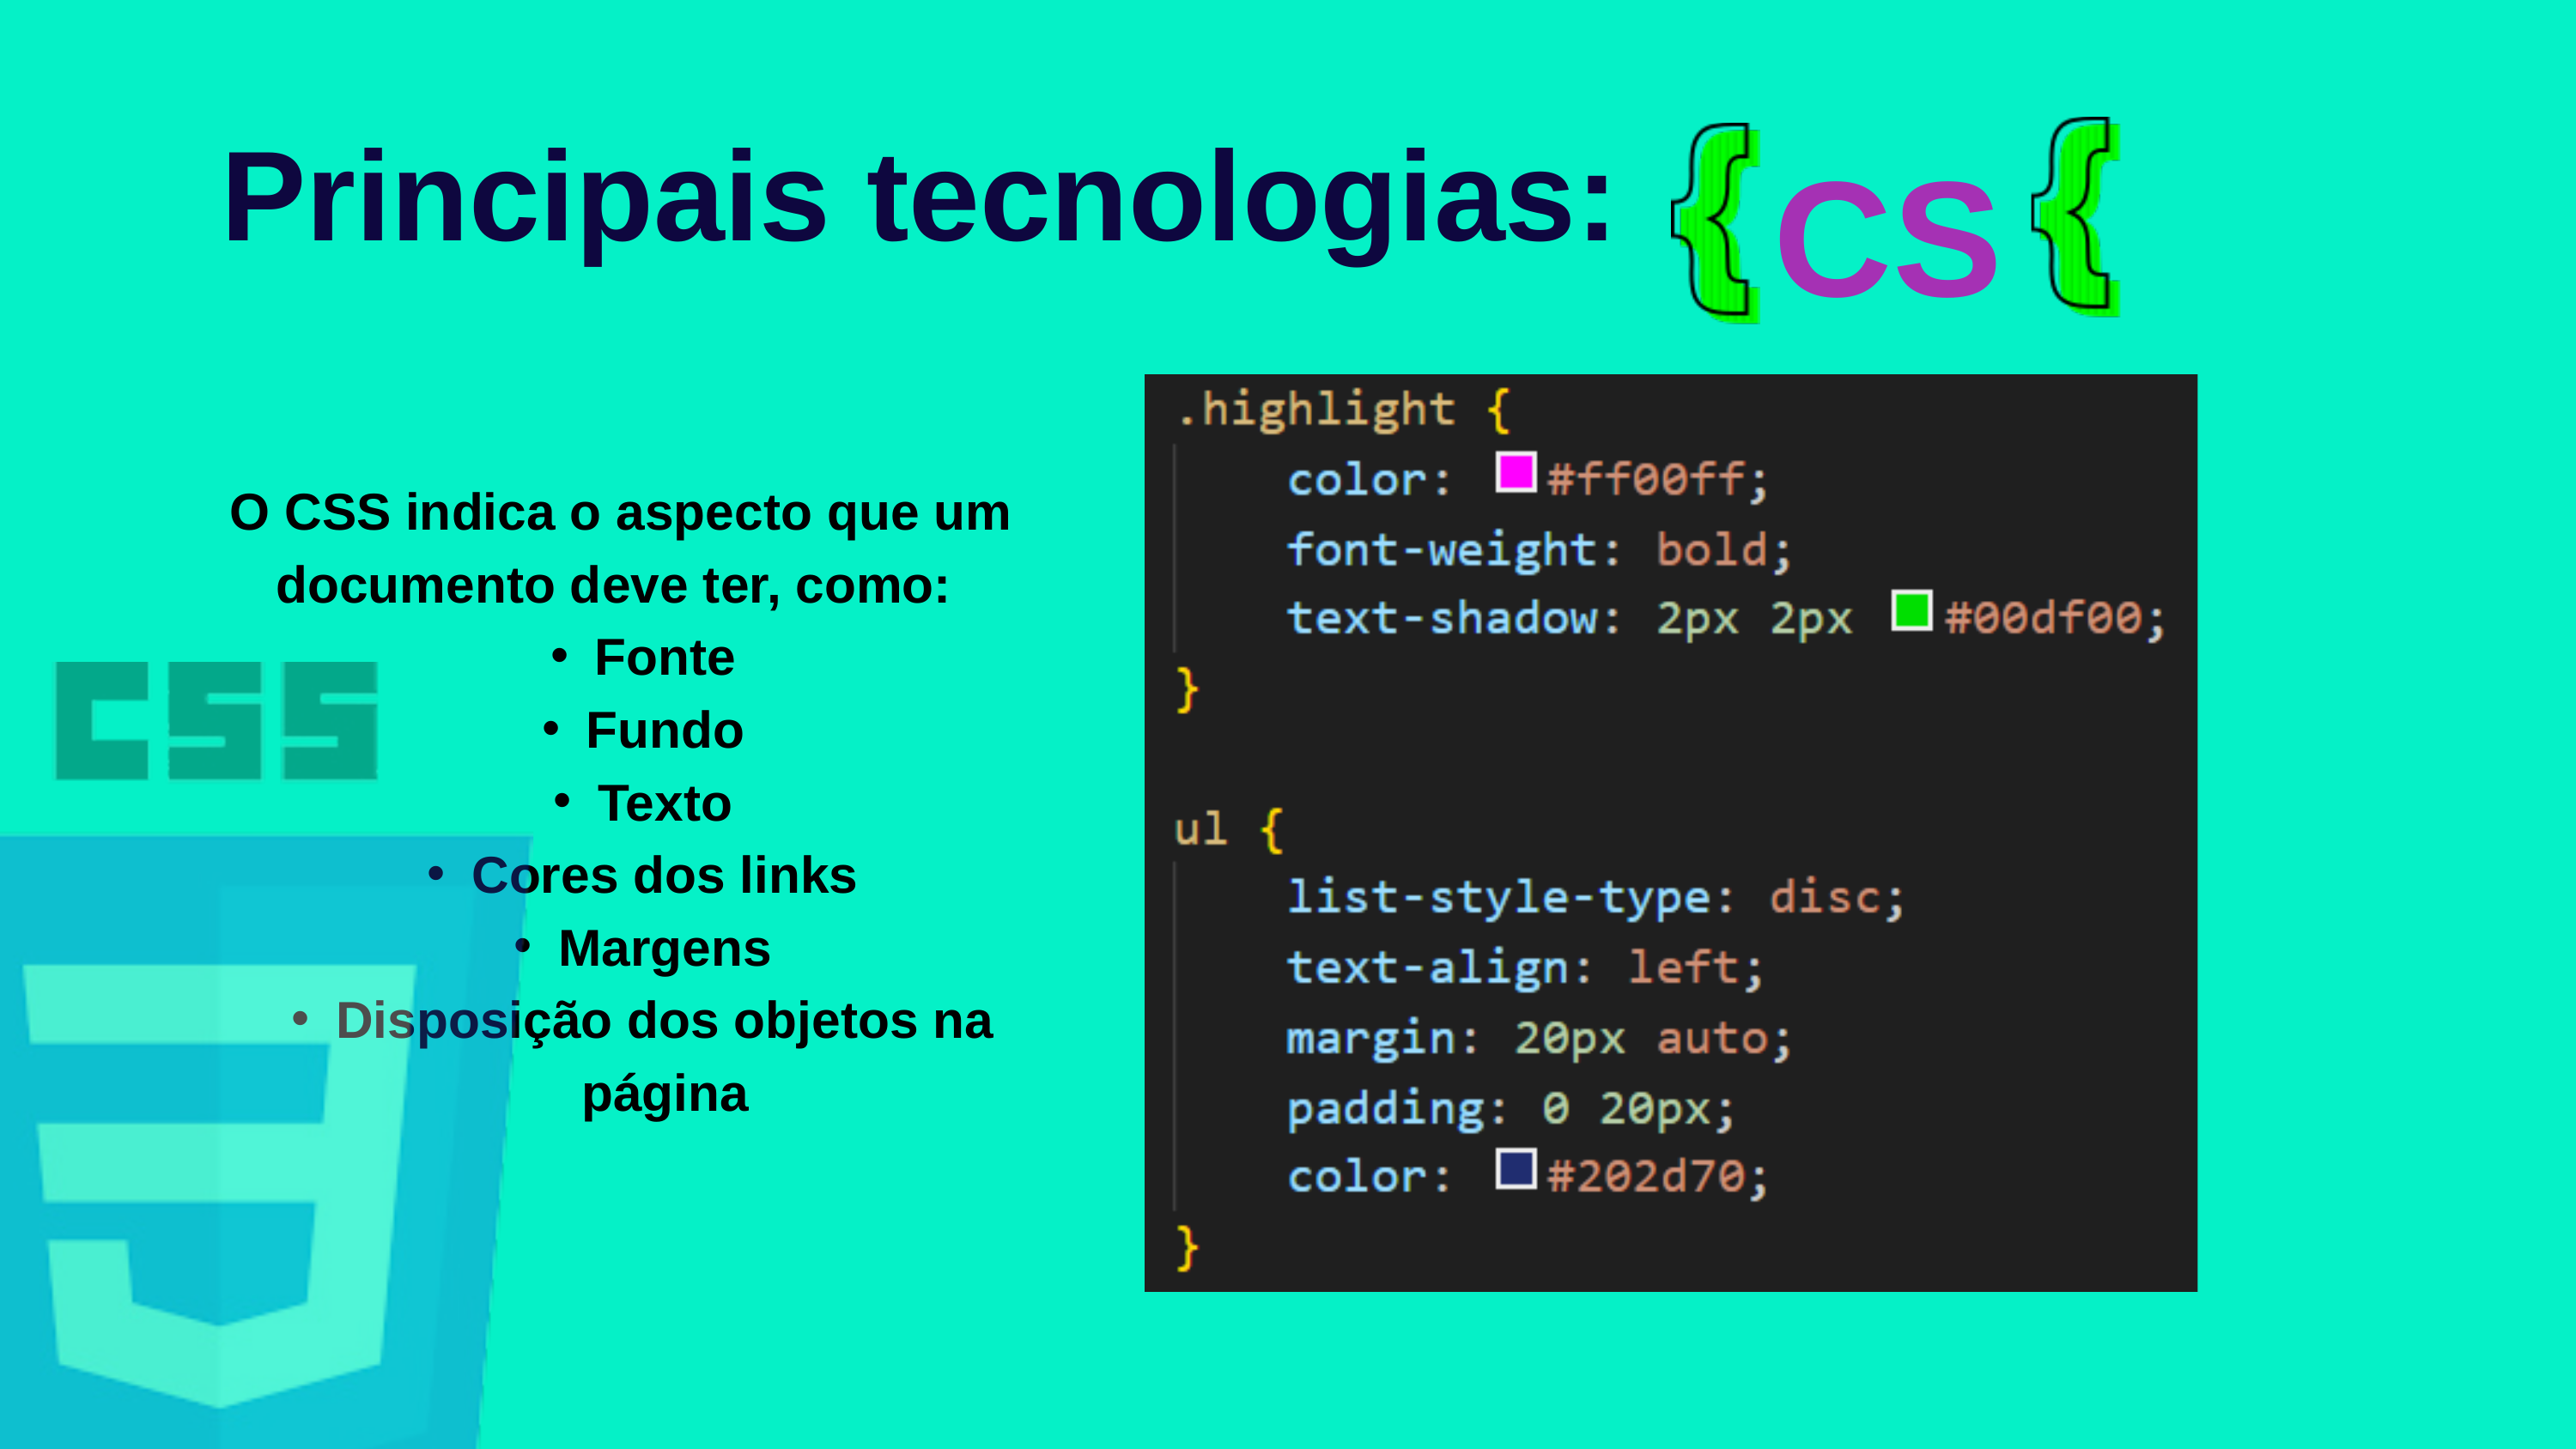

CSS

Principais tecnologias:

O CSS indica o aspecto que um documento deve ter, como:
Fonte
Fundo
Texto
Cores dos links
Margens
Disposição dos objetos na página